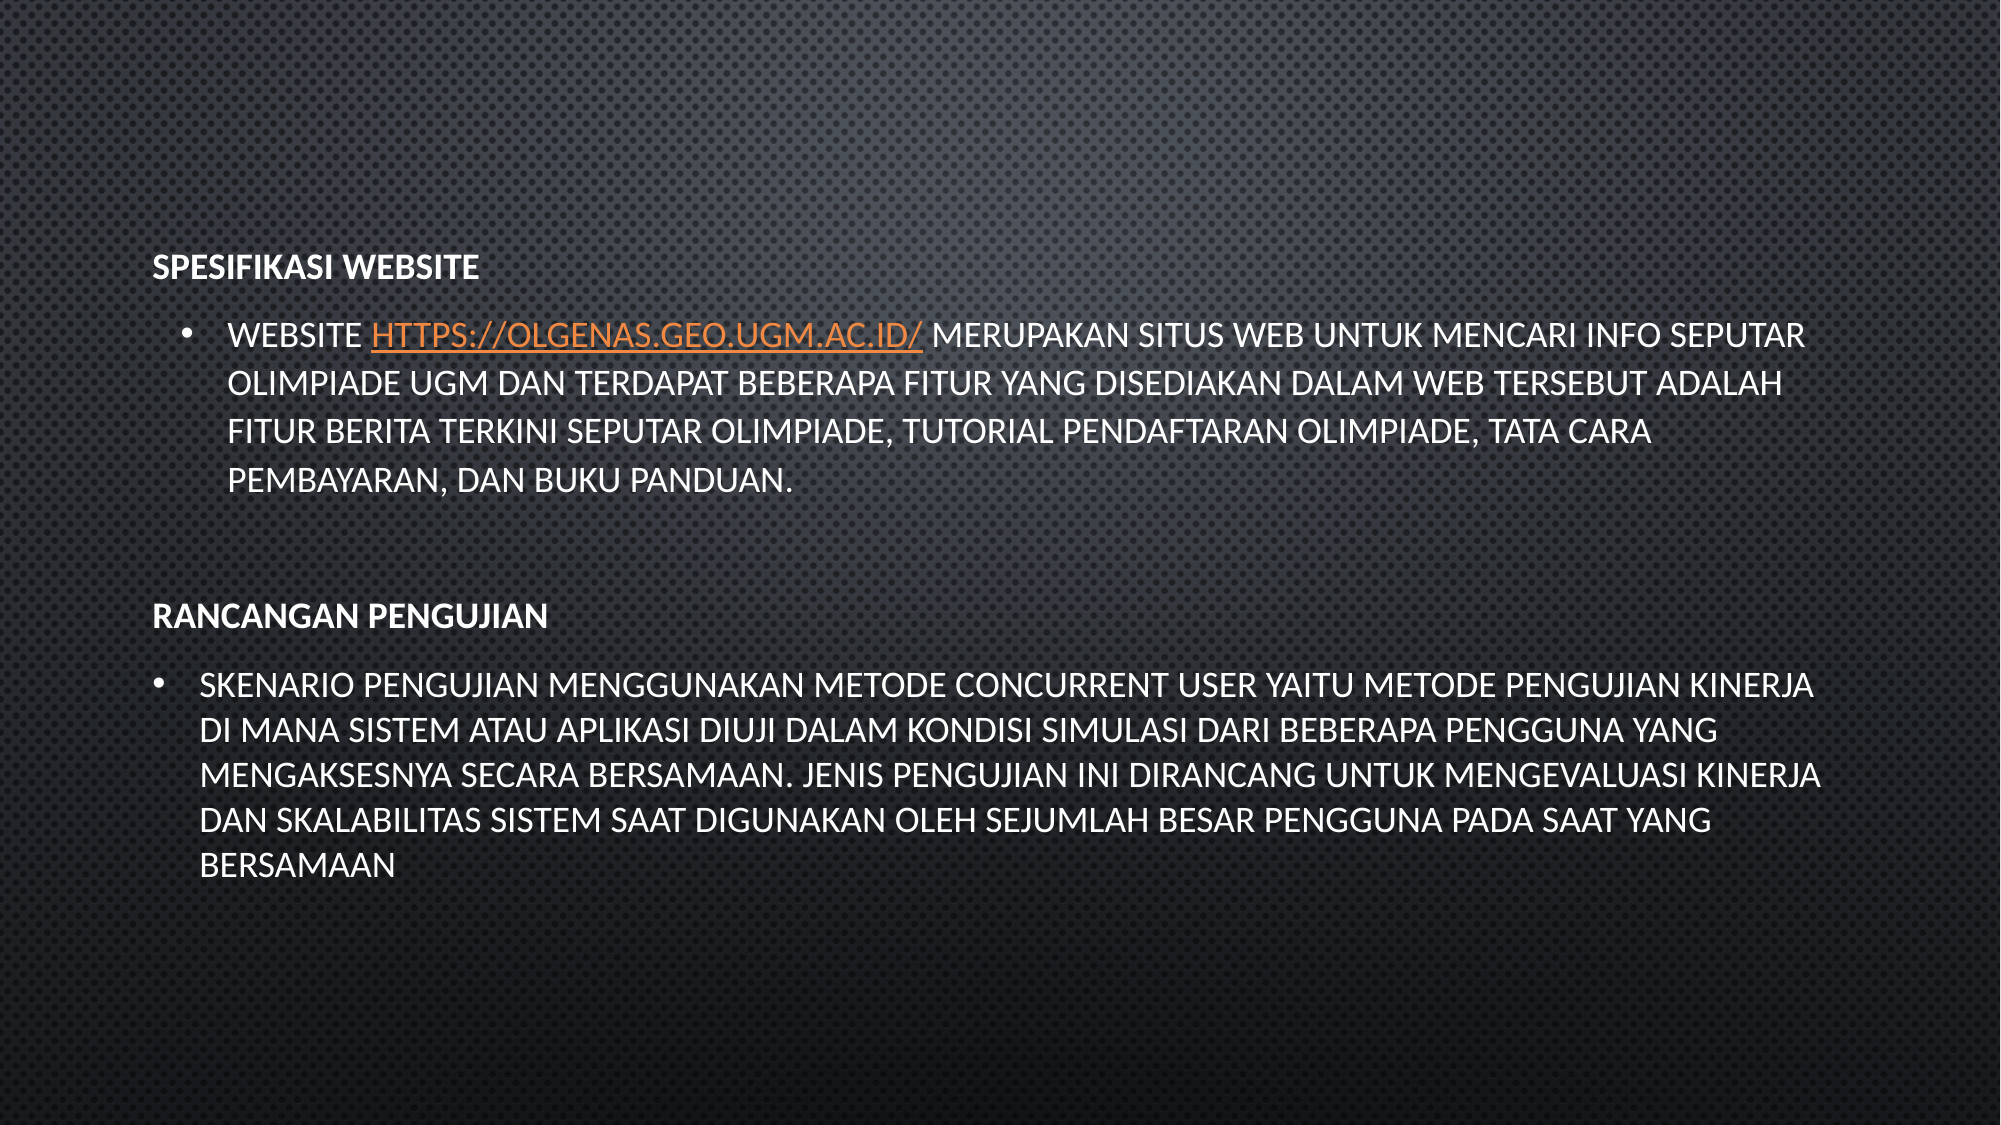

Spesifikasi Website
Website https://olgenas.geo.ugm.ac.id/ merupakan situs web untuk mencari info seputar olimpiade UGM dan terdapat beberapa fitur yang disediakan dalam web tersebut adalah fitur berita terkini seputar olimpiade, tutorial pendaftaran olimpiade, tata cara pembayaran, dan buku panduan.

Rancangan pengujian
Skenario pengujian menggunakan metode Concurrent User yaitu metode pengujian kinerja di mana sistem atau aplikasi diuji dalam kondisi simulasi dari beberapa pengguna yang mengaksesnya secara bersamaan. Jenis pengujian ini dirancang untuk mengevaluasi kinerja dan skalabilitas sistem saat digunakan oleh sejumlah besar pengguna pada saat yang bersamaan